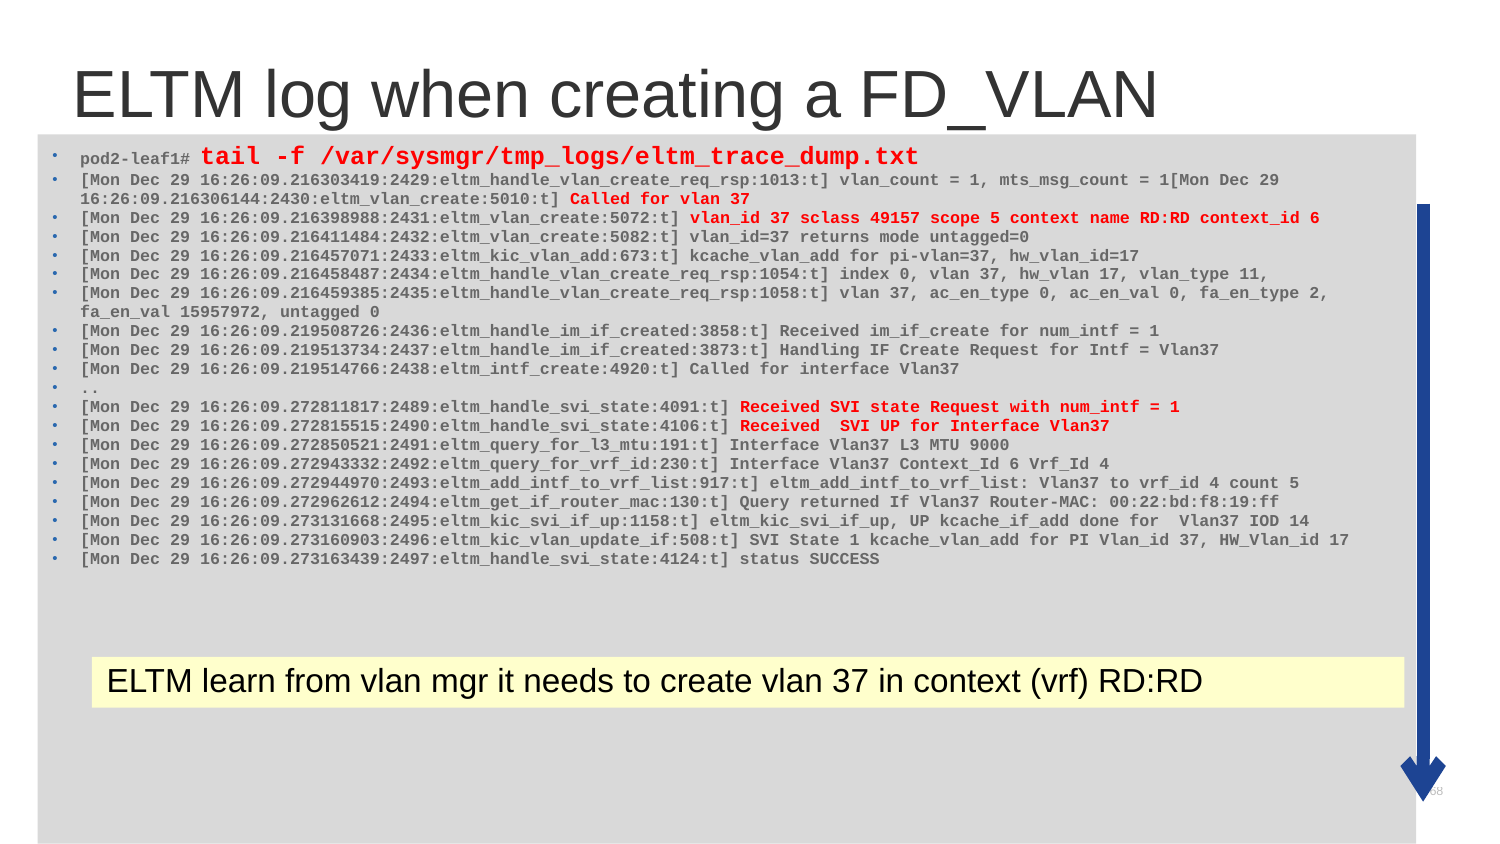

# ELTM log when creating a FD_VLAN
pod2-leaf1# tail -f /var/sysmgr/tmp_logs/eltm_trace_dump.txt
[Mon Dec 29 16:26:09.216303419:2429:eltm_handle_vlan_create_req_rsp:1013:t] vlan_count = 1, mts_msg_count = 1[Mon Dec 29 16:26:09.216306144:2430:eltm_vlan_create:5010:t] Called for vlan 37
[Mon Dec 29 16:26:09.216398988:2431:eltm_vlan_create:5072:t] vlan_id 37 sclass 49157 scope 5 context name RD:RD context_id 6
[Mon Dec 29 16:26:09.216411484:2432:eltm_vlan_create:5082:t] vlan_id=37 returns mode untagged=0
[Mon Dec 29 16:26:09.216457071:2433:eltm_kic_vlan_add:673:t] kcache_vlan_add for pi-vlan=37, hw_vlan_id=17
[Mon Dec 29 16:26:09.216458487:2434:eltm_handle_vlan_create_req_rsp:1054:t] index 0, vlan 37, hw_vlan 17, vlan_type 11,
[Mon Dec 29 16:26:09.216459385:2435:eltm_handle_vlan_create_req_rsp:1058:t] vlan 37, ac_en_type 0, ac_en_val 0, fa_en_type 2, fa_en_val 15957972, untagged 0
[Mon Dec 29 16:26:09.219508726:2436:eltm_handle_im_if_created:3858:t] Received im_if_create for num_intf = 1
[Mon Dec 29 16:26:09.219513734:2437:eltm_handle_im_if_created:3873:t] Handling IF Create Request for Intf = Vlan37
[Mon Dec 29 16:26:09.219514766:2438:eltm_intf_create:4920:t] Called for interface Vlan37
..
[Mon Dec 29 16:26:09.272811817:2489:eltm_handle_svi_state:4091:t] Received SVI state Request with num_intf = 1
[Mon Dec 29 16:26:09.272815515:2490:eltm_handle_svi_state:4106:t] Received  SVI UP for Interface Vlan37
[Mon Dec 29 16:26:09.272850521:2491:eltm_query_for_l3_mtu:191:t] Interface Vlan37 L3 MTU 9000
[Mon Dec 29 16:26:09.272943332:2492:eltm_query_for_vrf_id:230:t] Interface Vlan37 Context_Id 6 Vrf_Id 4
[Mon Dec 29 16:26:09.272944970:2493:eltm_add_intf_to_vrf_list:917:t] eltm_add_intf_to_vrf_list: Vlan37 to vrf_id 4 count 5
[Mon Dec 29 16:26:09.272962612:2494:eltm_get_if_router_mac:130:t] Query returned If Vlan37 Router-MAC: 00:22:bd:f8:19:ff
[Mon Dec 29 16:26:09.273131668:2495:eltm_kic_svi_if_up:1158:t] eltm_kic_svi_if_up, UP kcache_if_add done for  Vlan37 IOD 14
[Mon Dec 29 16:26:09.273160903:2496:eltm_kic_vlan_update_if:508:t] SVI State 1 kcache_vlan_add for PI Vlan_id 37, HW_Vlan_id 17
[Mon Dec 29 16:26:09.273163439:2497:eltm_handle_svi_state:4124:t] status SUCCESS

ELTM learn from vlan mgr it needs to create vlan 37 in context (vrf) RD:RD